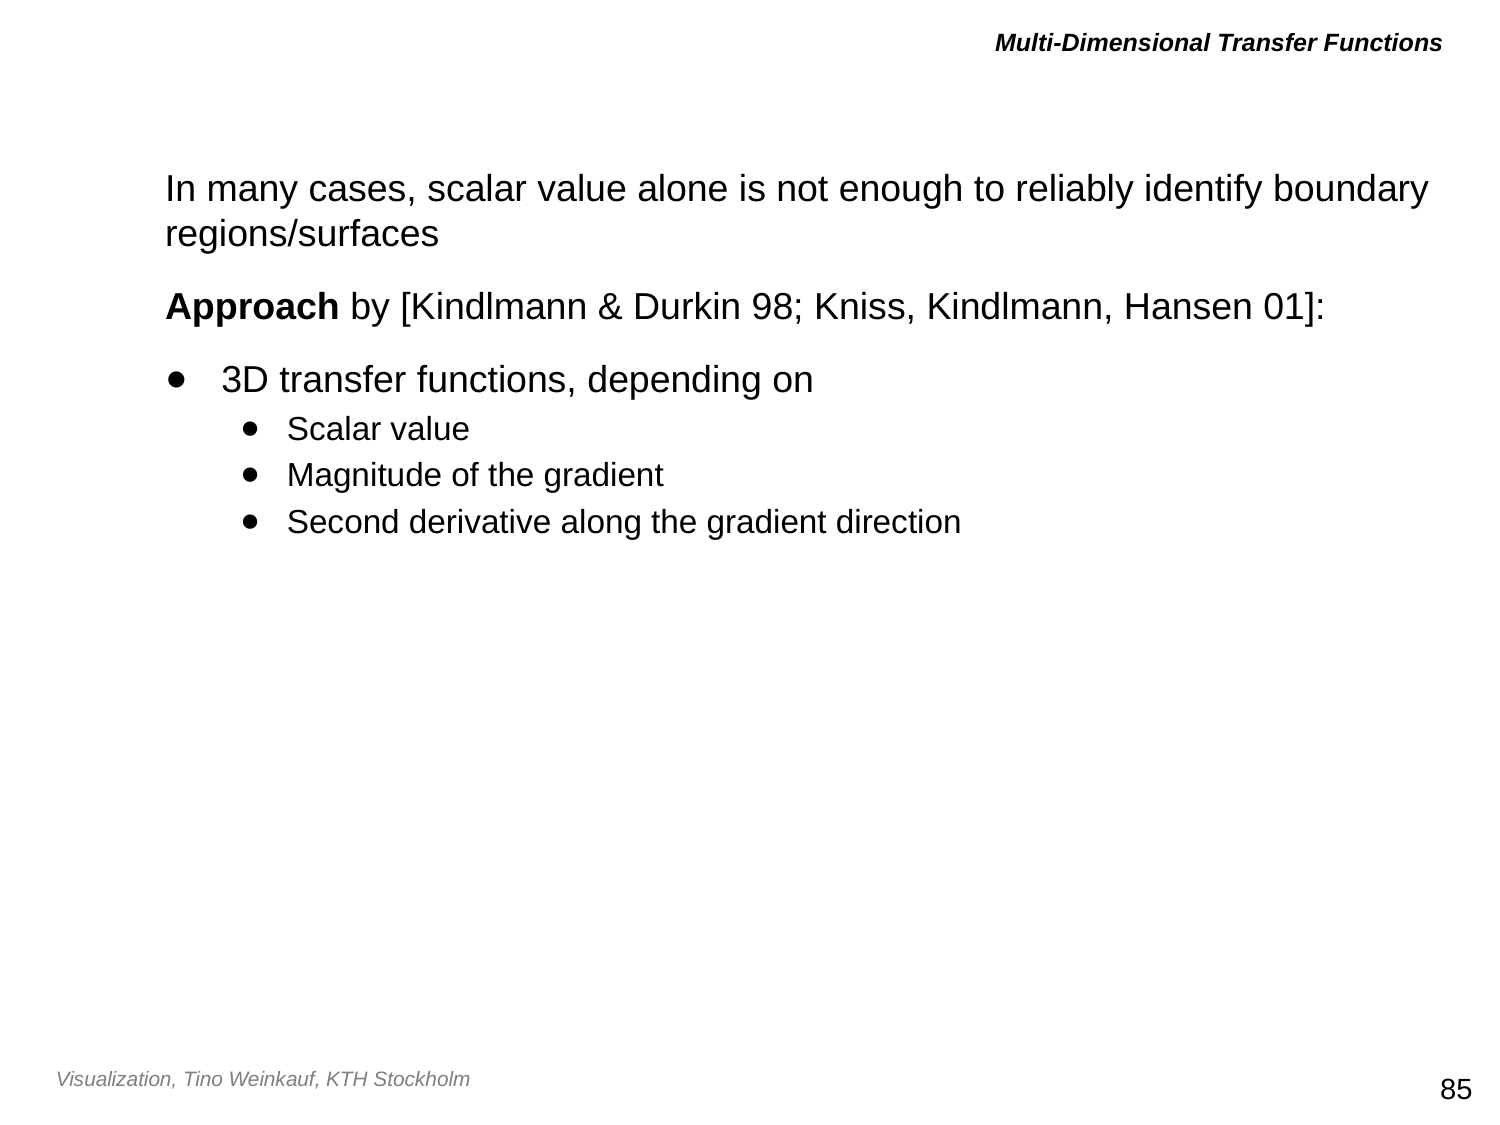

# Multi-Dimensional Transfer Functions
In many cases, scalar value alone is not enough to reliably identify boundary regions/surfaces
Approach by [Kindlmann & Durkin 98; Kniss, Kindlmann, Hansen 01]:
3D transfer functions, depending on
Scalar value
Magnitude of the gradient
Second derivative along the gradient direction
85